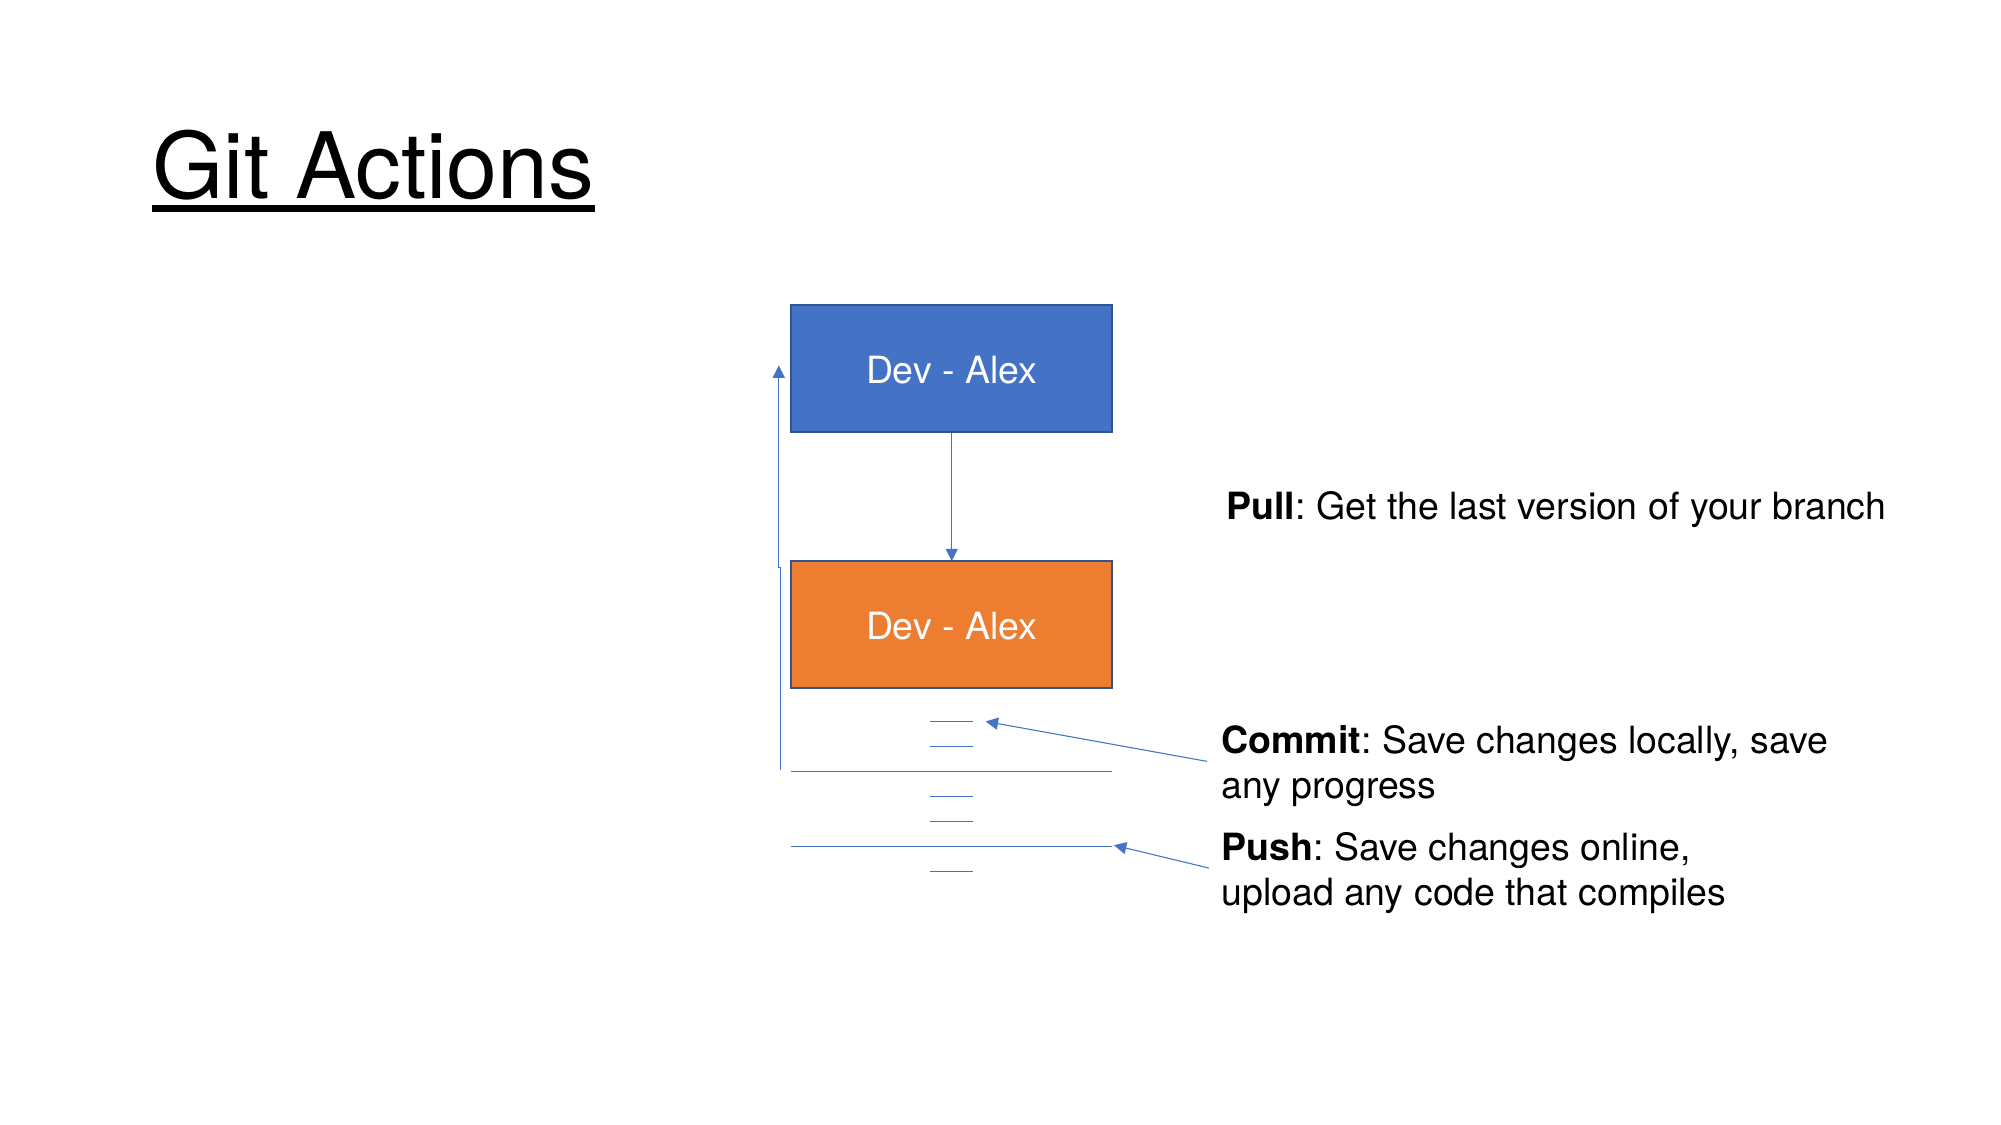

# Git Actions
Dev - Alex
Pull: Get the last version of your branch
Dev - Alex
Commit: Save changes locally, save any progress
Push: Save changes online, upload any code that compiles